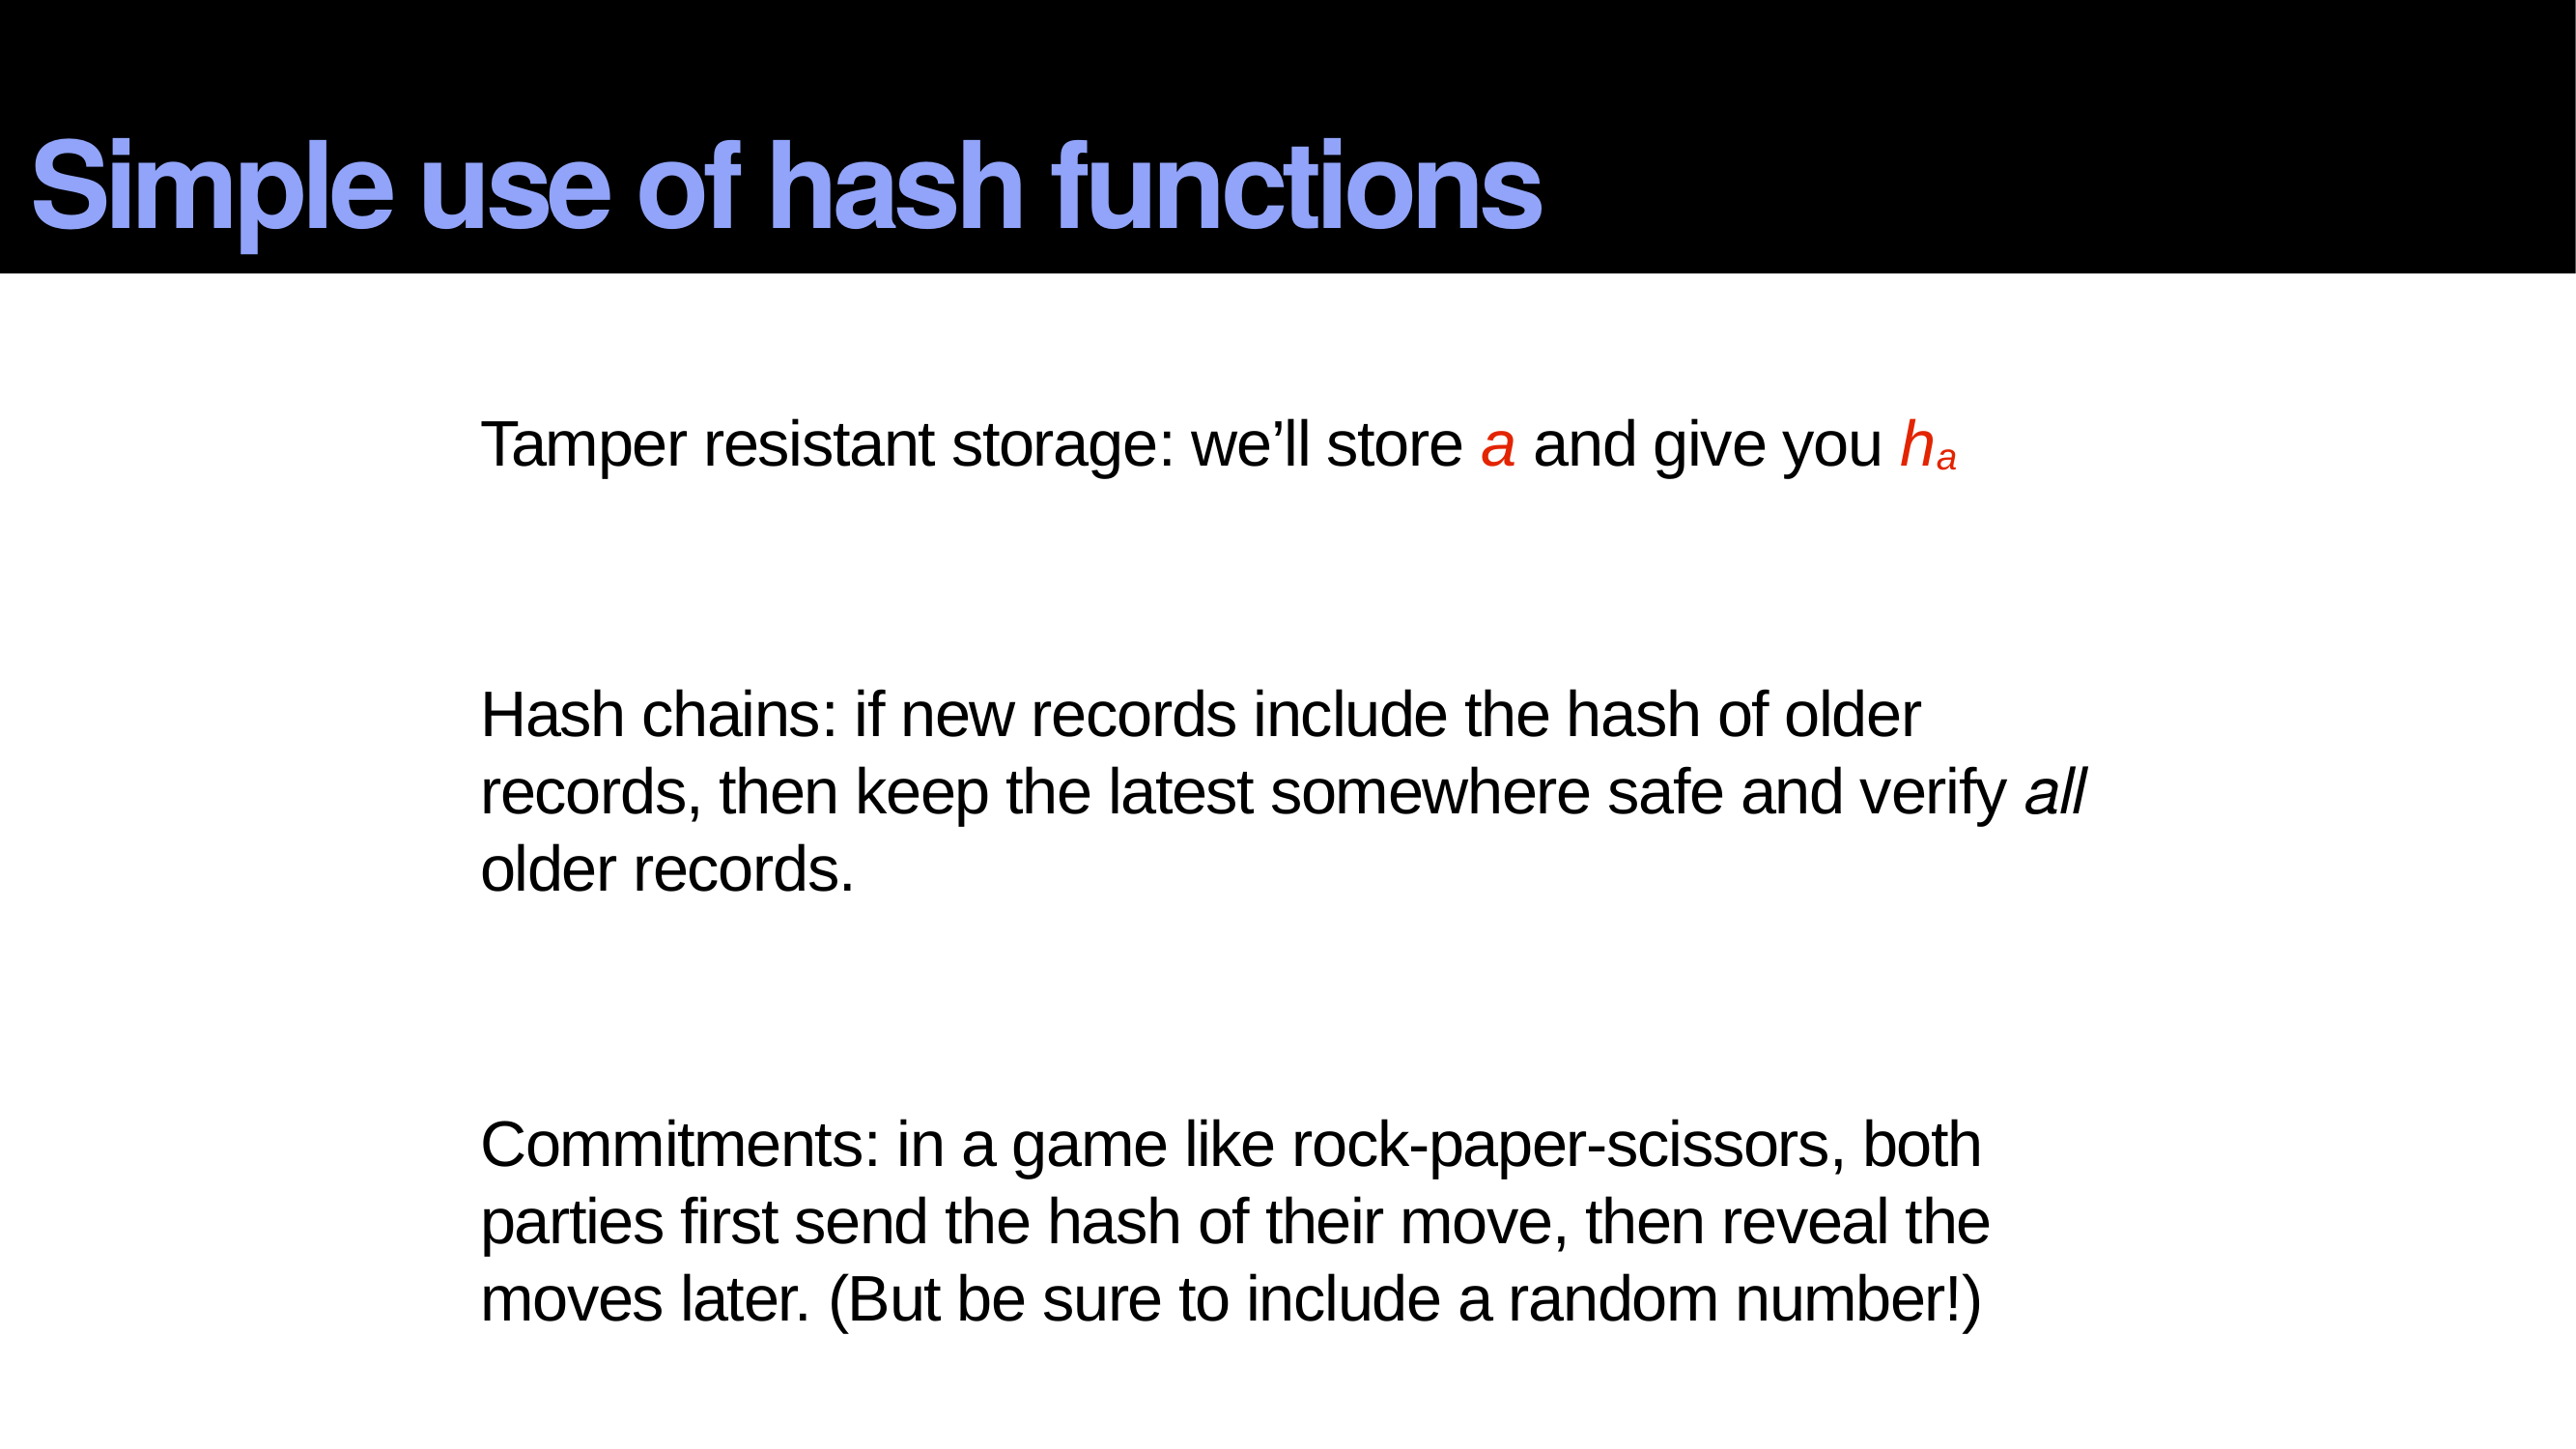

# Simple use of hash functions
Tamper resistant storage: we’ll store a and give you ha
Hash chains: if new records include the hash of older records, then keep the latest somewhere safe and verify all older records.
Commitments: in a game like rock-paper-scissors, both parties first send the hash of their move, then reveal the moves later. (But be sure to include a random number!)